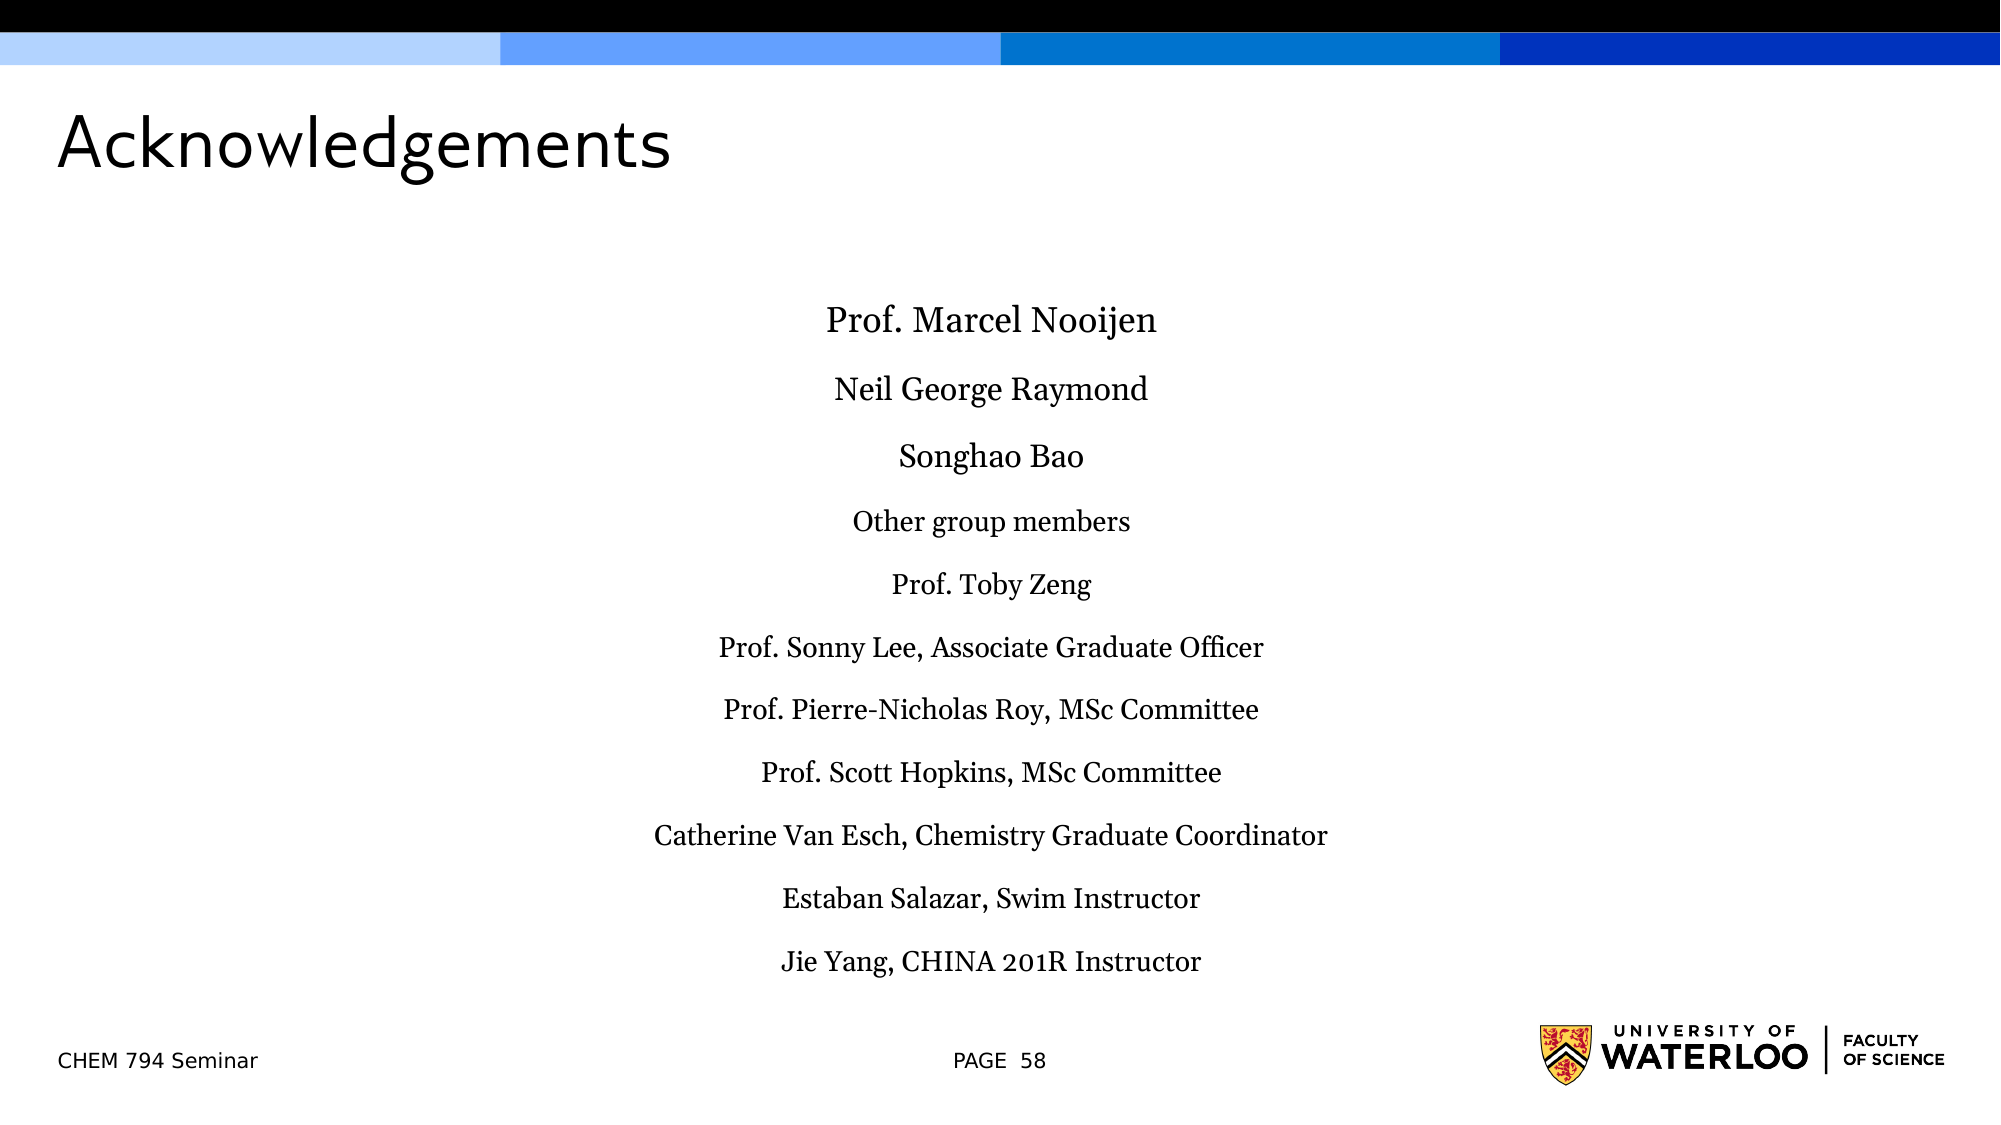

# Acknowledgements

Prof. Marcel Nooijen
Neil George Raymond
Songhao Bao
Other group members
Prof. Toby Zeng
Prof. Sonny Lee, Associate Graduate Officer
Prof. Pierre-Nicholas Roy, MSc Committee
Prof. Scott Hopkins, MSc Committee
Catherine Van Esch, Chemistry Graduate Coordinator
Estaban Salazar, Swim Instructor
Jie Yang, CHINA 201R Instructor

CHEM 794 Seminar
PAGE  58